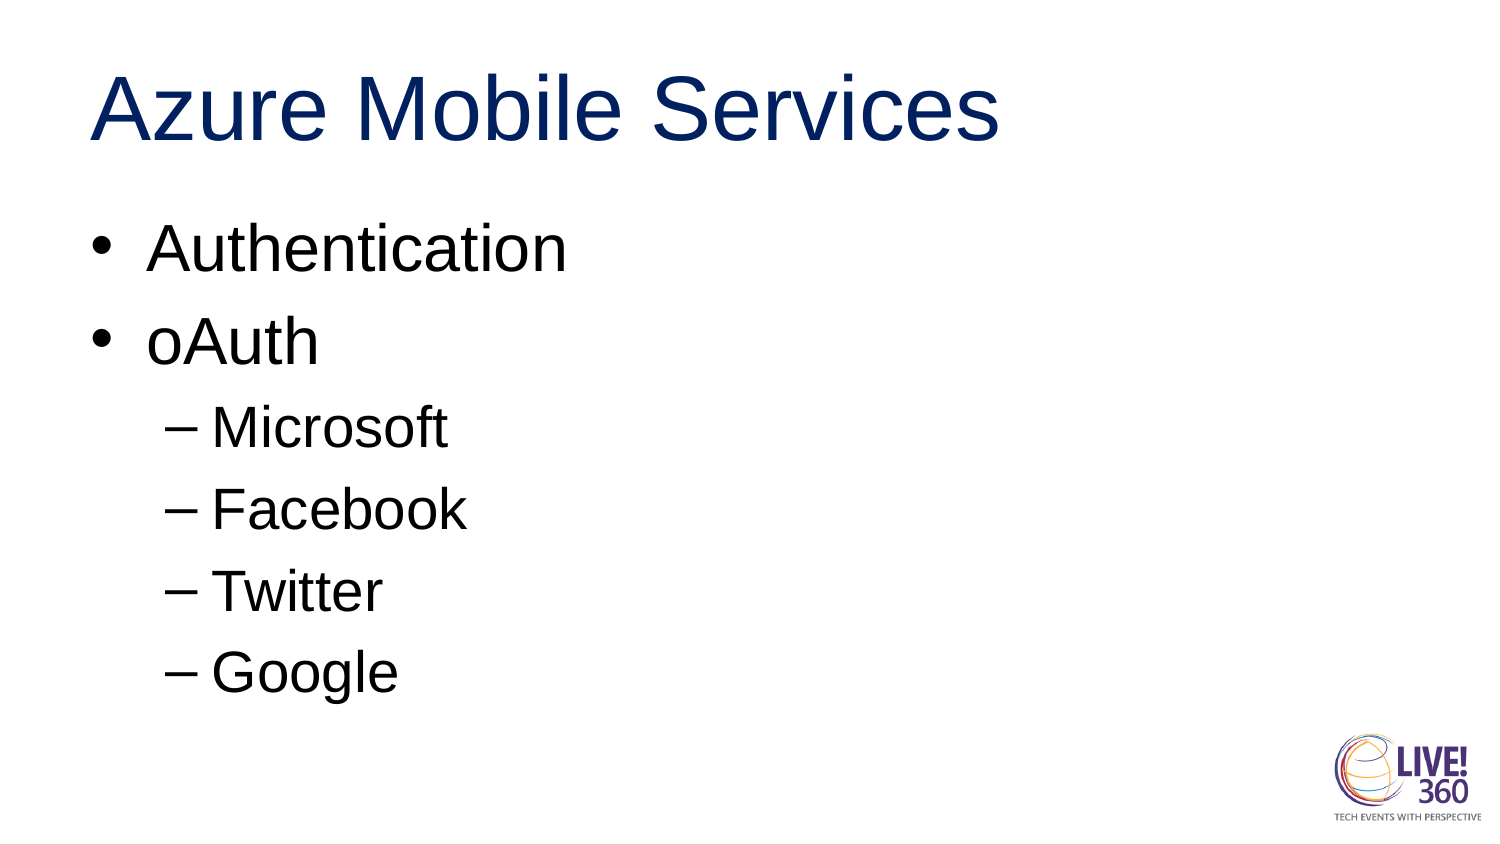

# Azure Mobile Services
Authentication
oAuth
Microsoft
Facebook
Twitter
Google